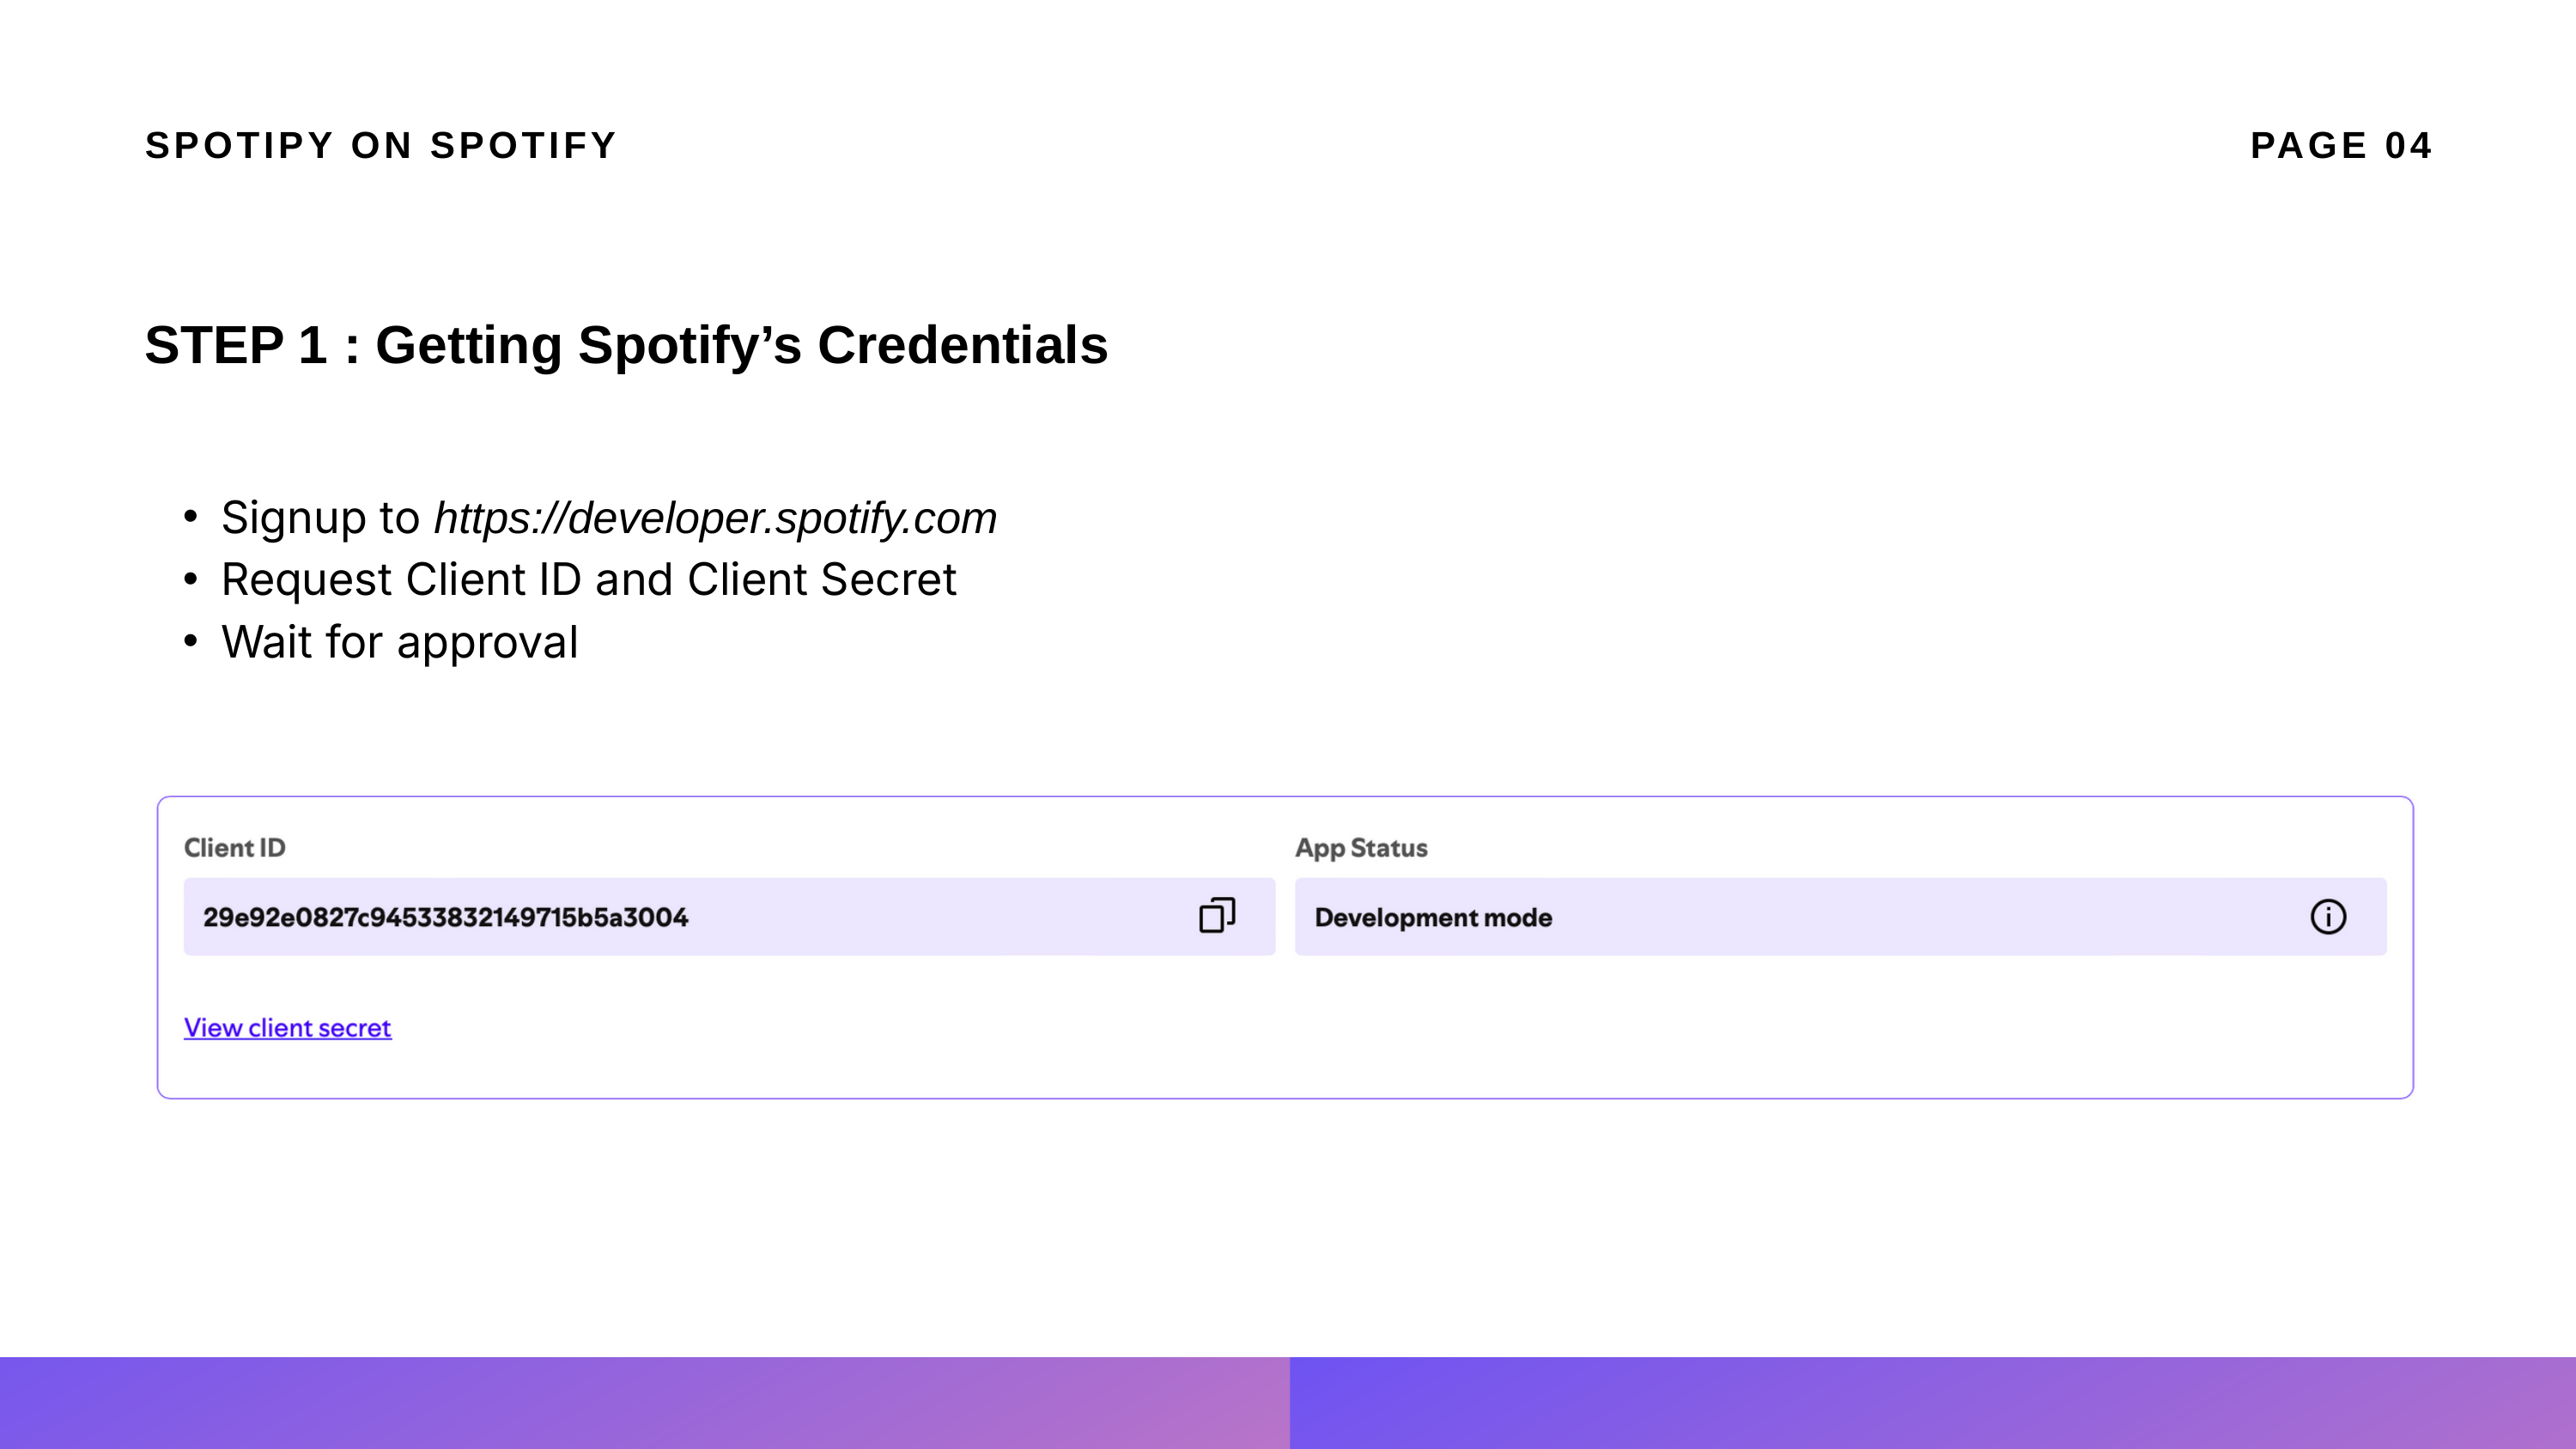

SPOTIPY ON SPOTIFY
PAGE 04
STEP 1 : Getting Spotify’s Credentials
Signup to https://developer.spotify.com
Request Client ID and Client Secret
Wait for approval